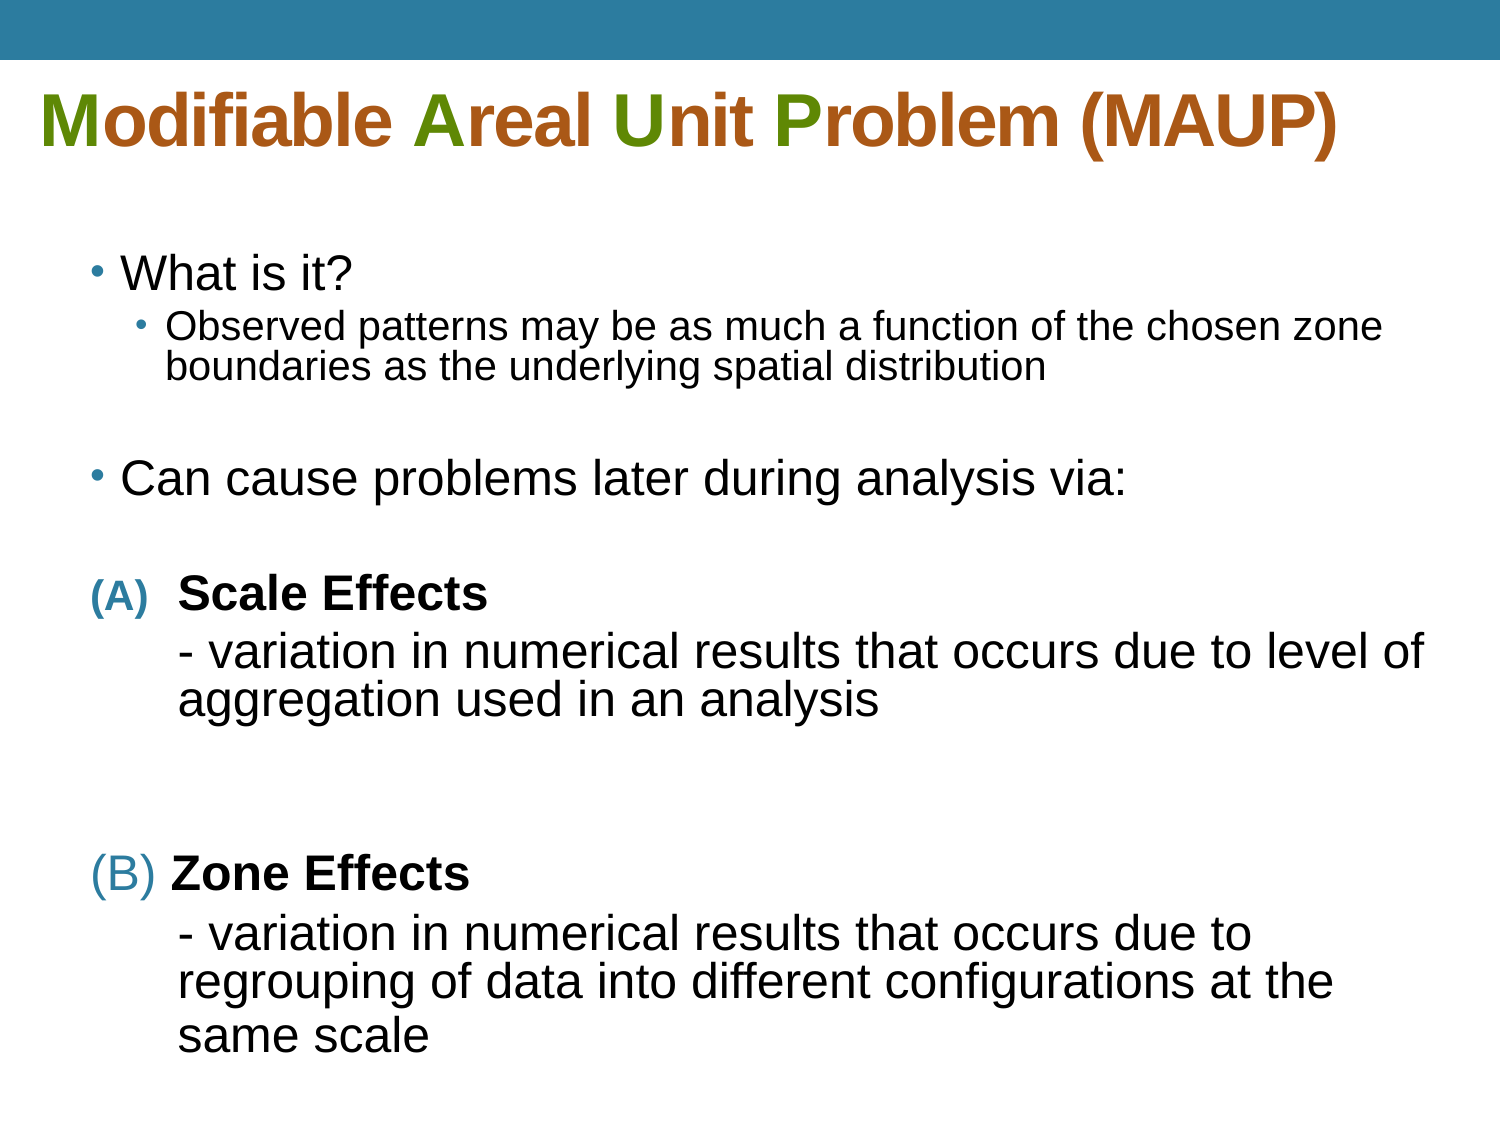

# Modifiable Areal Unit Problem (MAUP)

What is it?
Observed patterns may be as much a function of the chosen zone boundaries as the underlying spatial distribution

Can cause problems later during analysis via:

Scale Effects
	- variation in numerical results that occurs due to level of aggregation used in an analysis

(B) Zone Effects
	- variation in numerical results that occurs due to regrouping of data into different configurations at the same scale